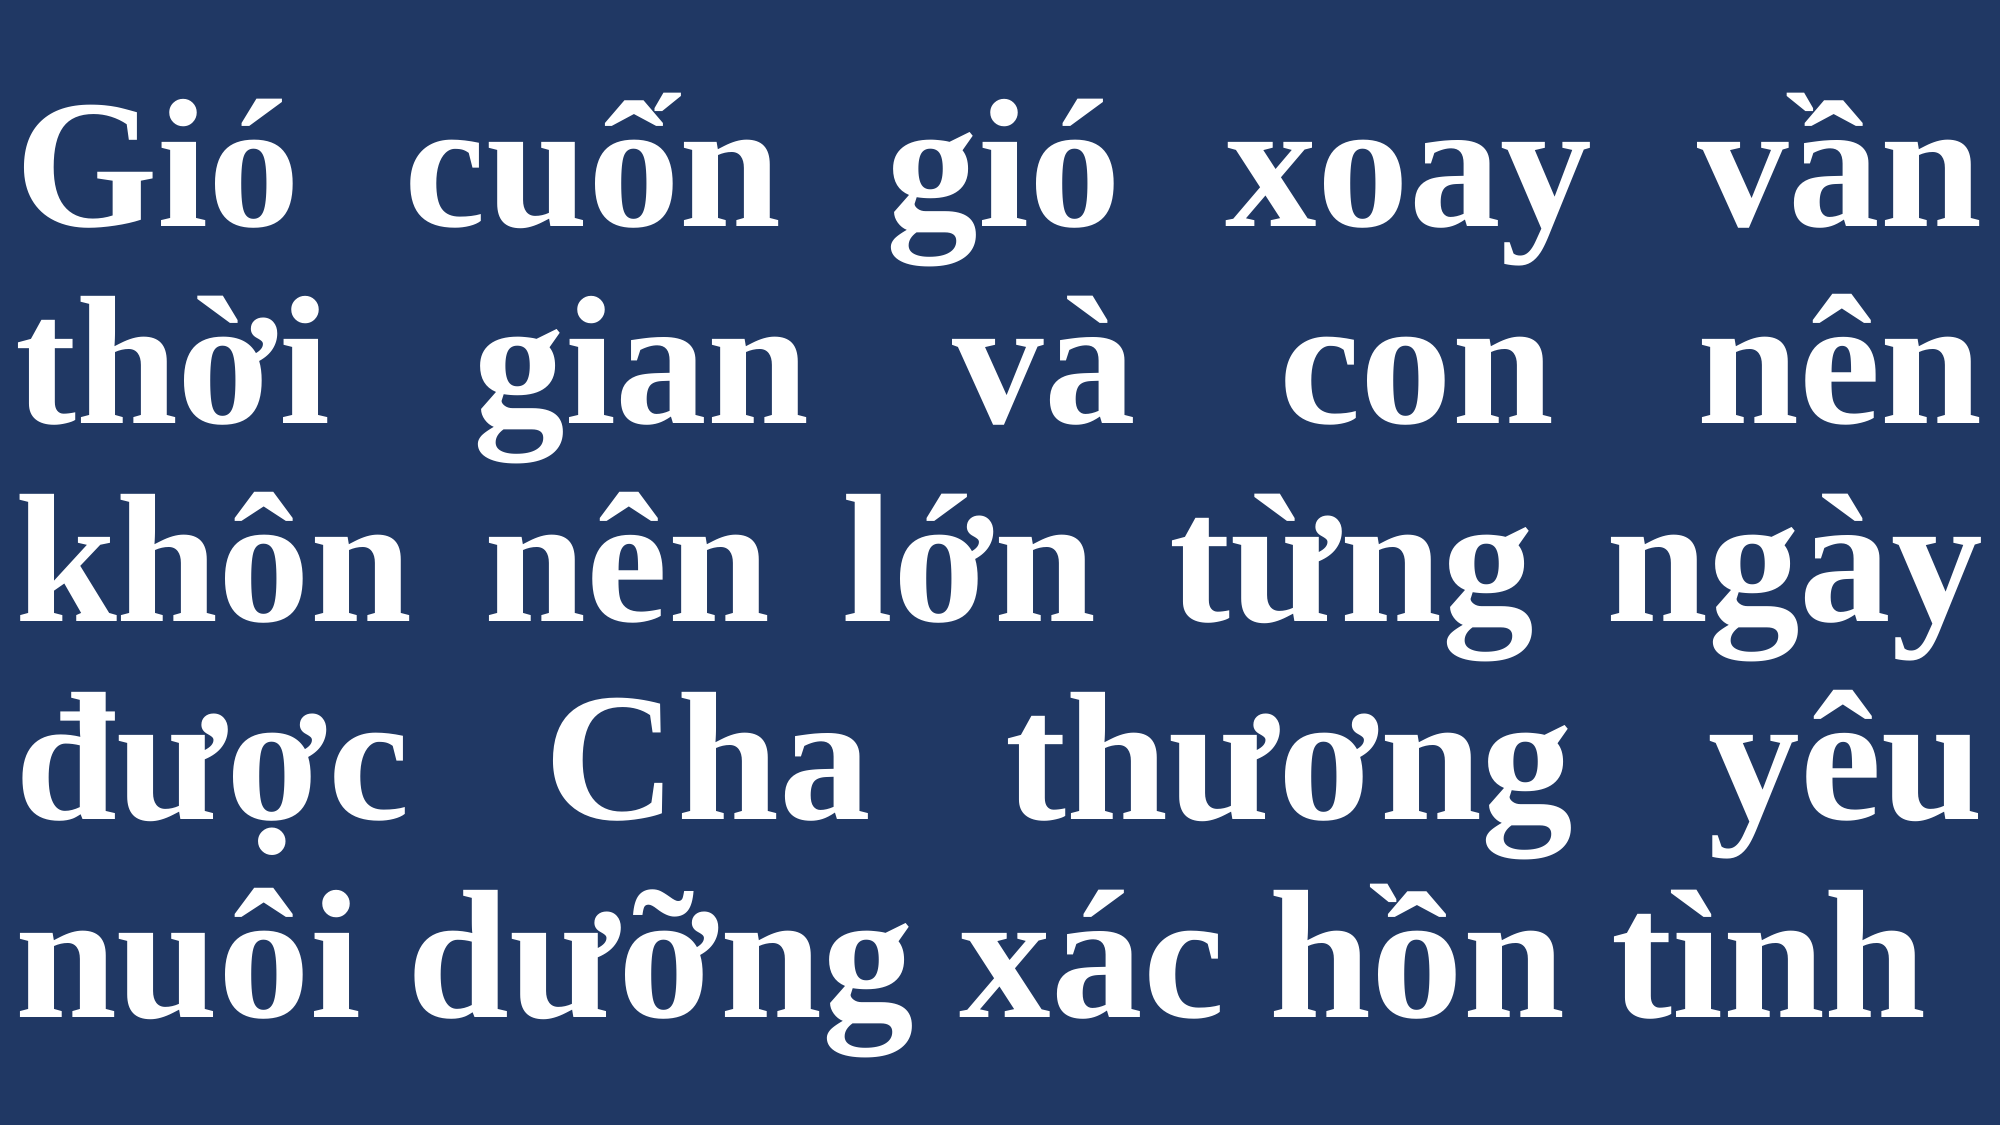

# Gió cuốn gió xoay vần thời gian và con nên khôn nên lớn từng ngày được Cha thương yêu nuôi dưỡng xác hồn tình